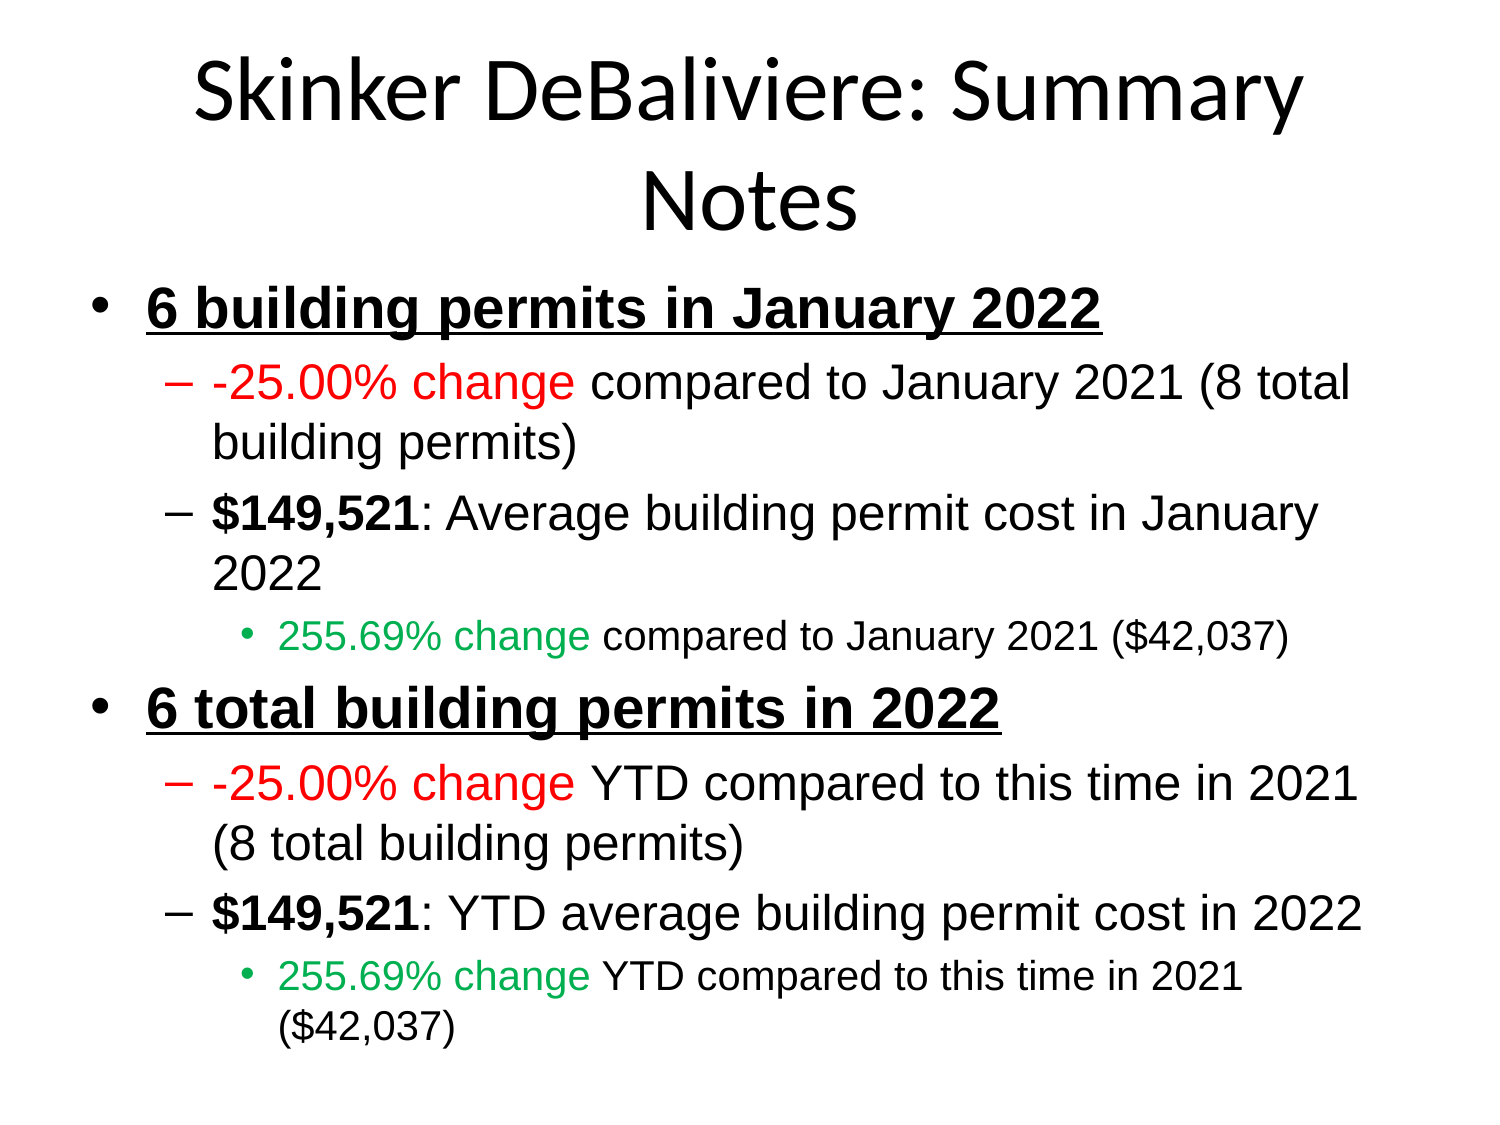

# Skinker DeBaliviere: Summary Notes
6 building permits in January 2022
-25.00% change compared to January 2021 (8 total building permits)
$149,521: Average building permit cost in January 2022
255.69% change compared to January 2021 ($42,037)
6 total building permits in 2022
-25.00% change YTD compared to this time in 2021 (8 total building permits)
$149,521: YTD average building permit cost in 2022
255.69% change YTD compared to this time in 2021 ($42,037)